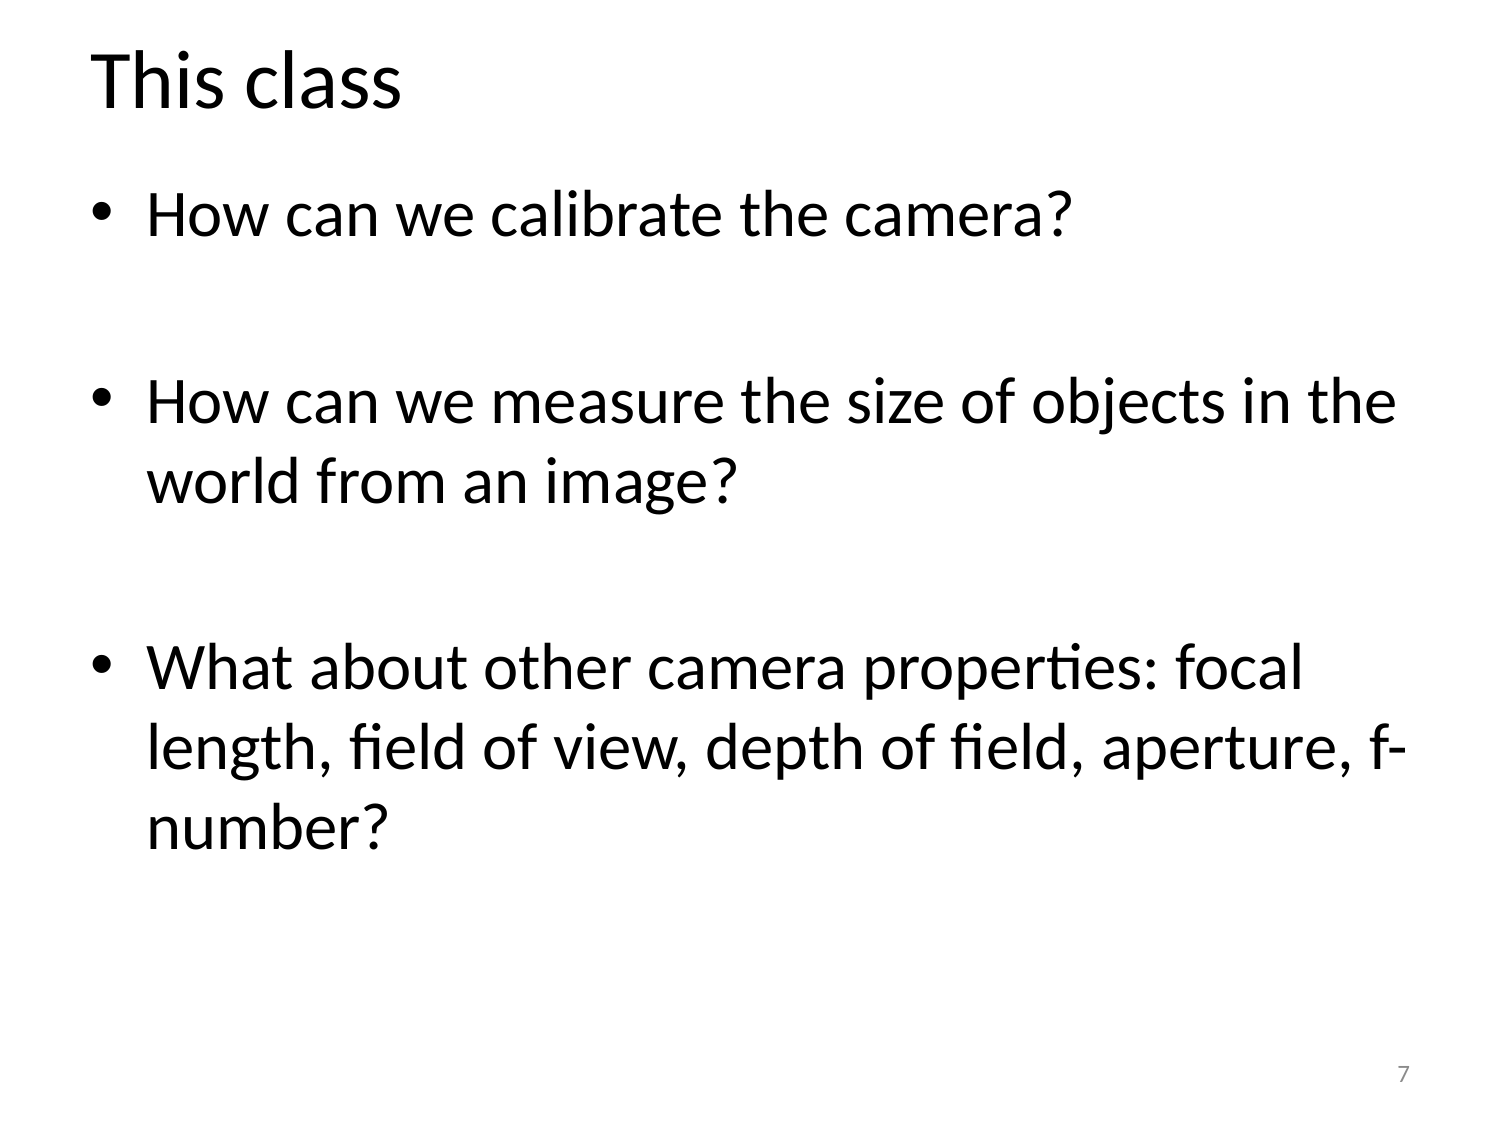

# This class
How can we calibrate the camera?

How can we measure the size of objects in the world from an image?

What about other camera properties: focal length, field of view, depth of field, aperture, f-number?

7